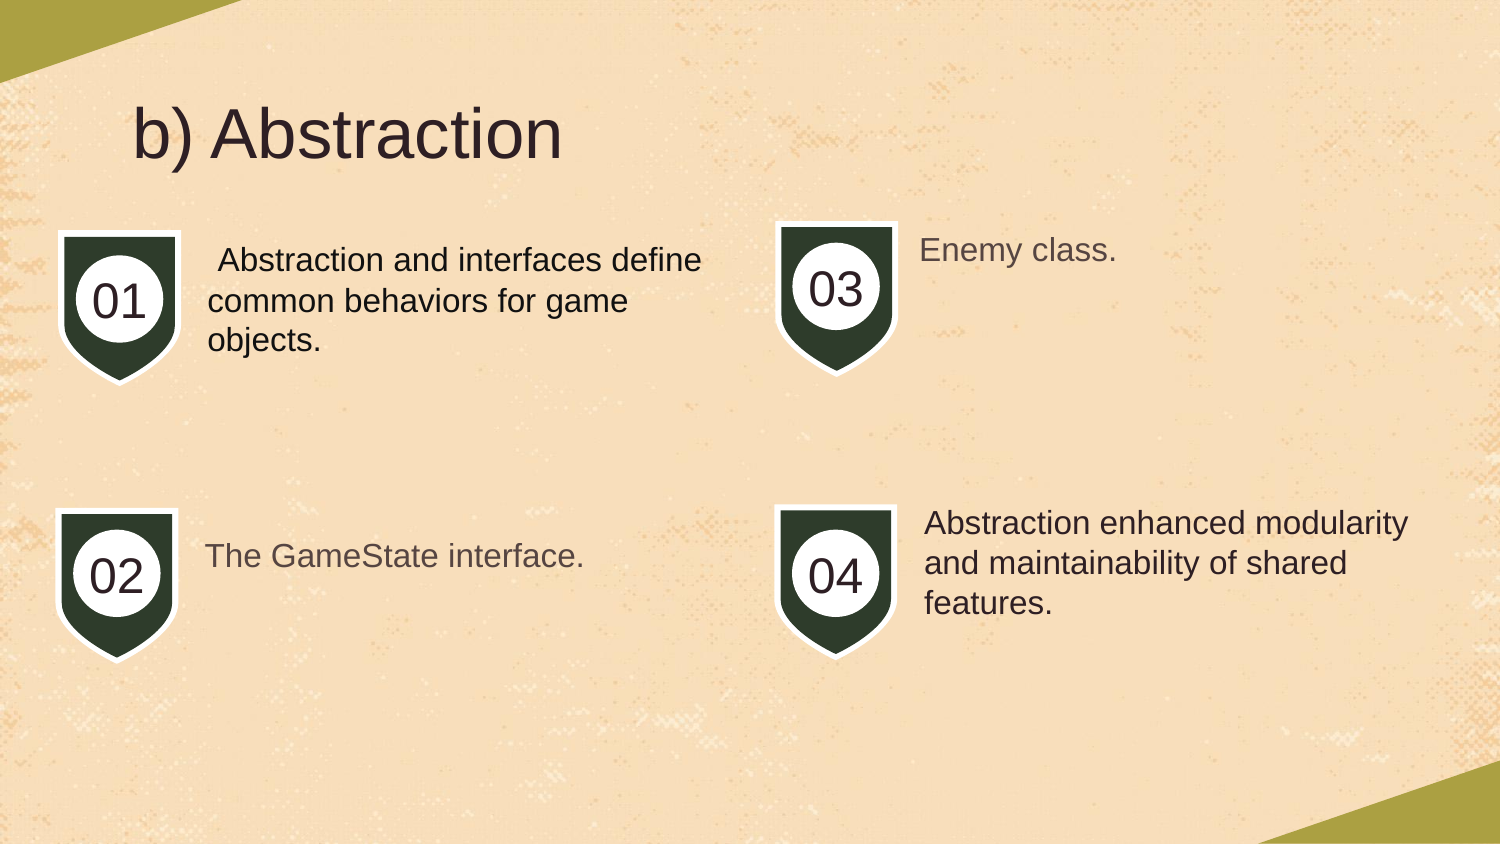

# b) Abstraction

 Abstraction and interfaces define common behaviors for game objects.

Enemy class.

03
01

Reducing code duplication.
Promoting modular code.

Create subclasses for code reuse and hierarchy.
Abstraction enhanced modularity and maintainability of shared features.

The GameState interface.
02
04

For example, GameObject and Entity